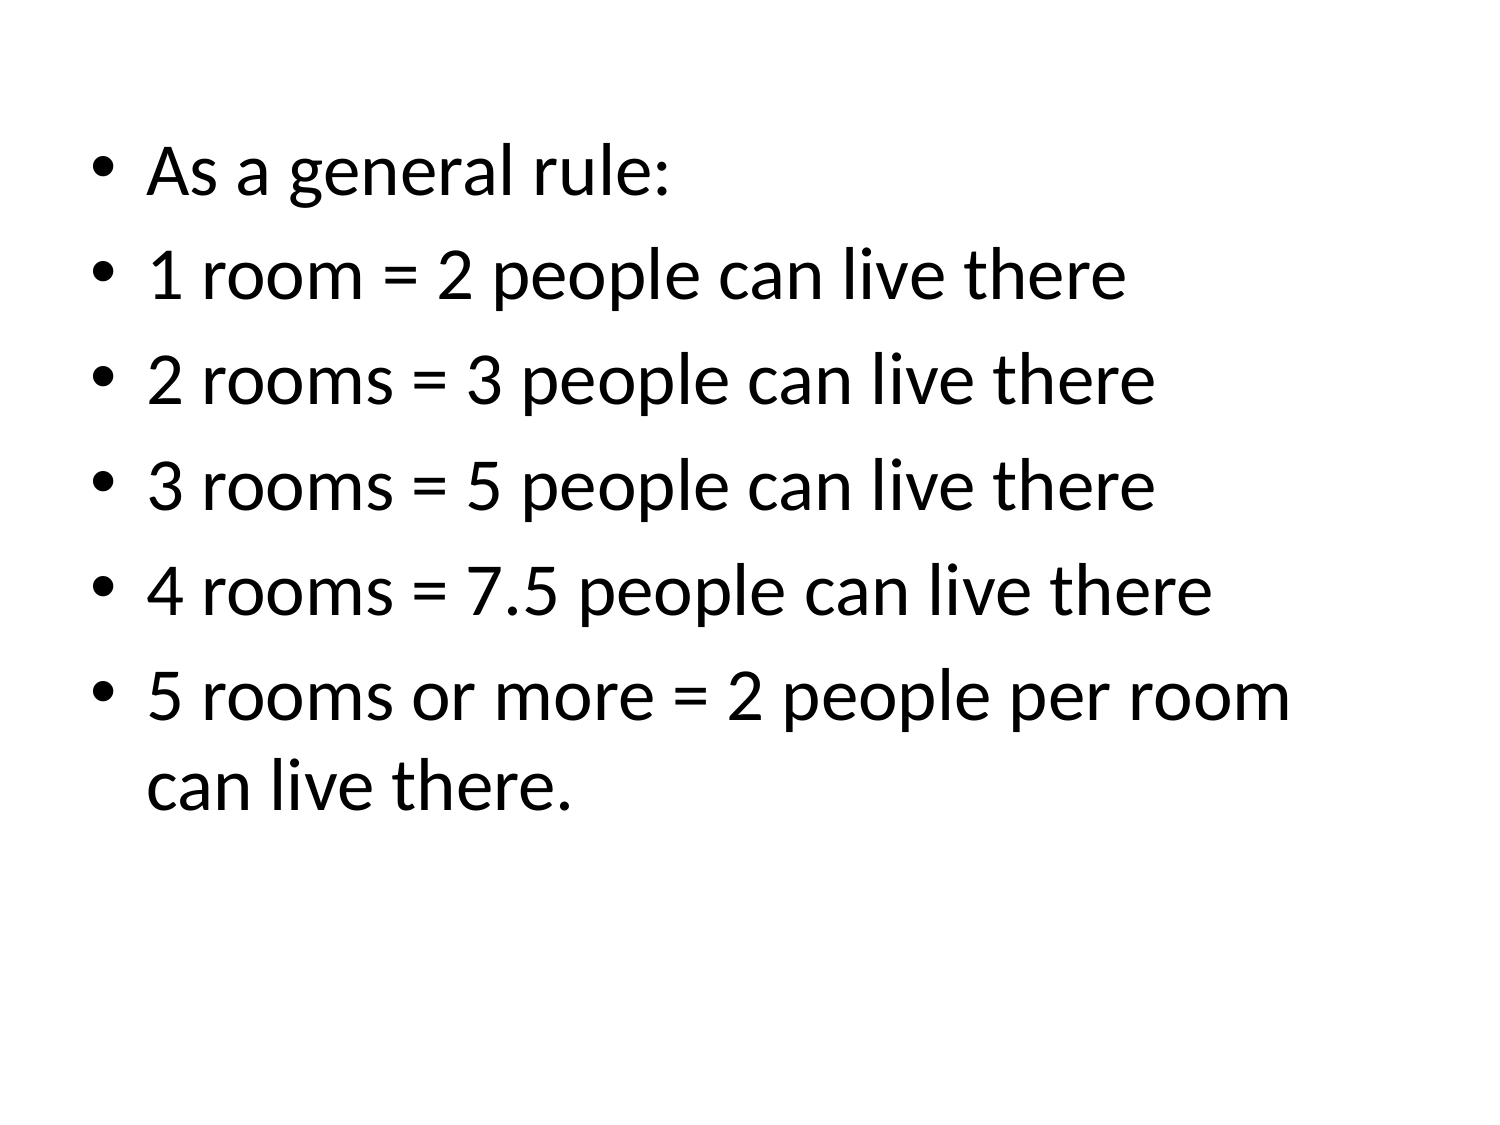

#
As a general rule:
1 room = 2 people can live there
2 rooms = 3 people can live there
3 rooms = 5 people can live there
4 rooms = 7.5 people can live there
5 rooms or more = 2 people per room can live there.